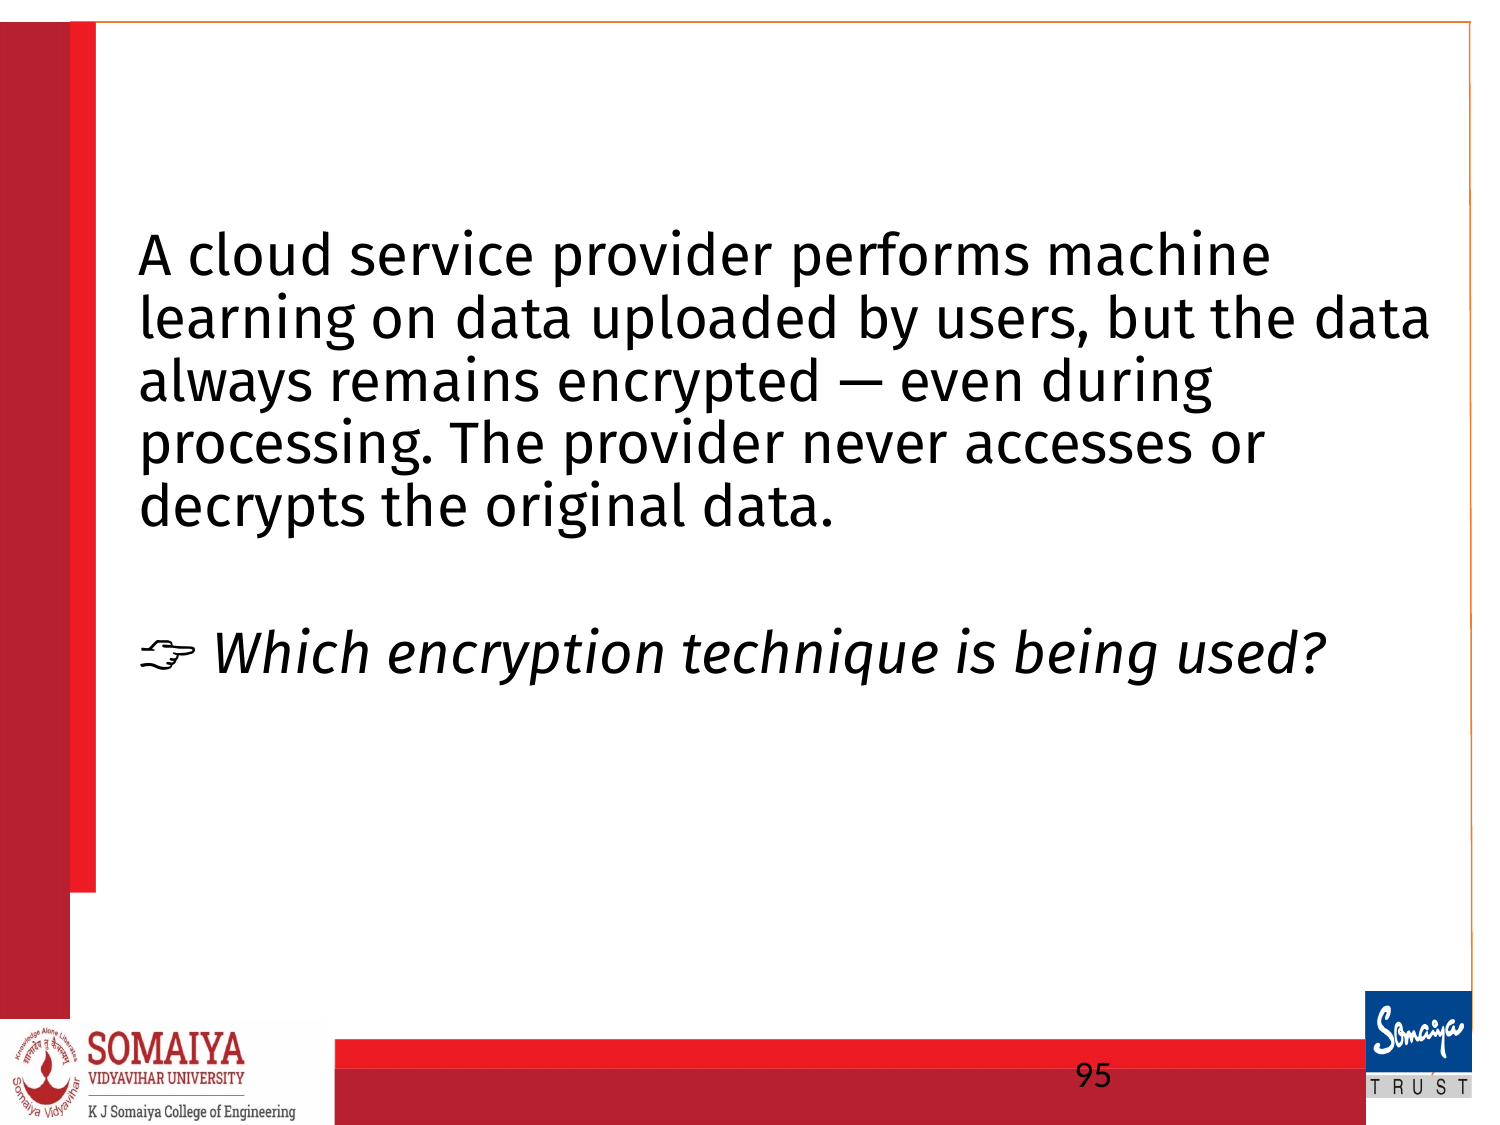

#
A cloud service provider performs machine learning on data uploaded by users, but the data always remains encrypted — even during processing. The provider never accesses or decrypts the original data.
👉 Which encryption technique is being used?
95